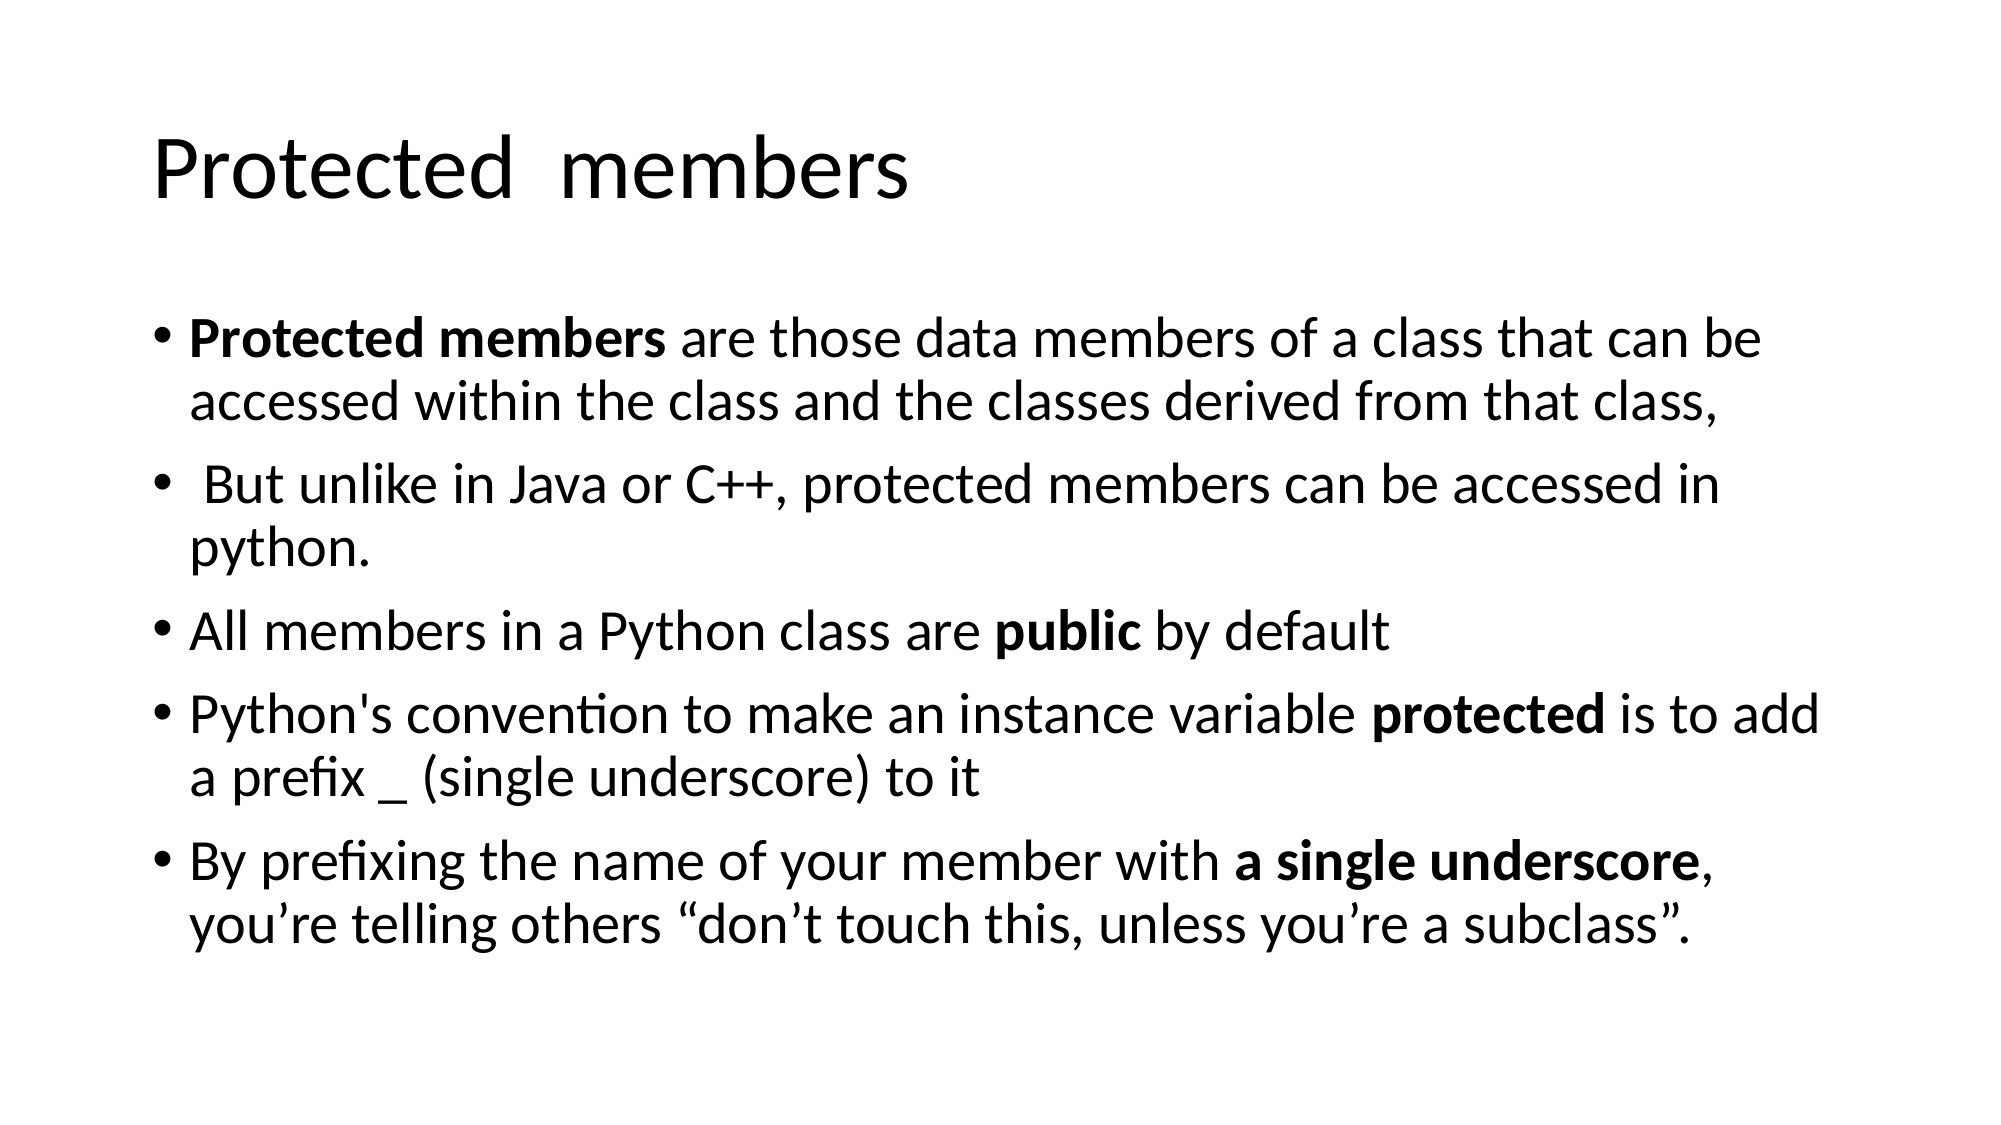

# Protected  members
Protected members are those data members of a class that can be accessed within the class and the classes derived from that class,
 But unlike in Java or C++, protected members can be accessed in python.
All members in a Python class are public by default
Python's convention to make an instance variable protected is to add a prefix _ (single underscore) to it
By prefixing the name of your member with a single underscore, you’re telling others “don’t touch this, unless you’re a subclass”.